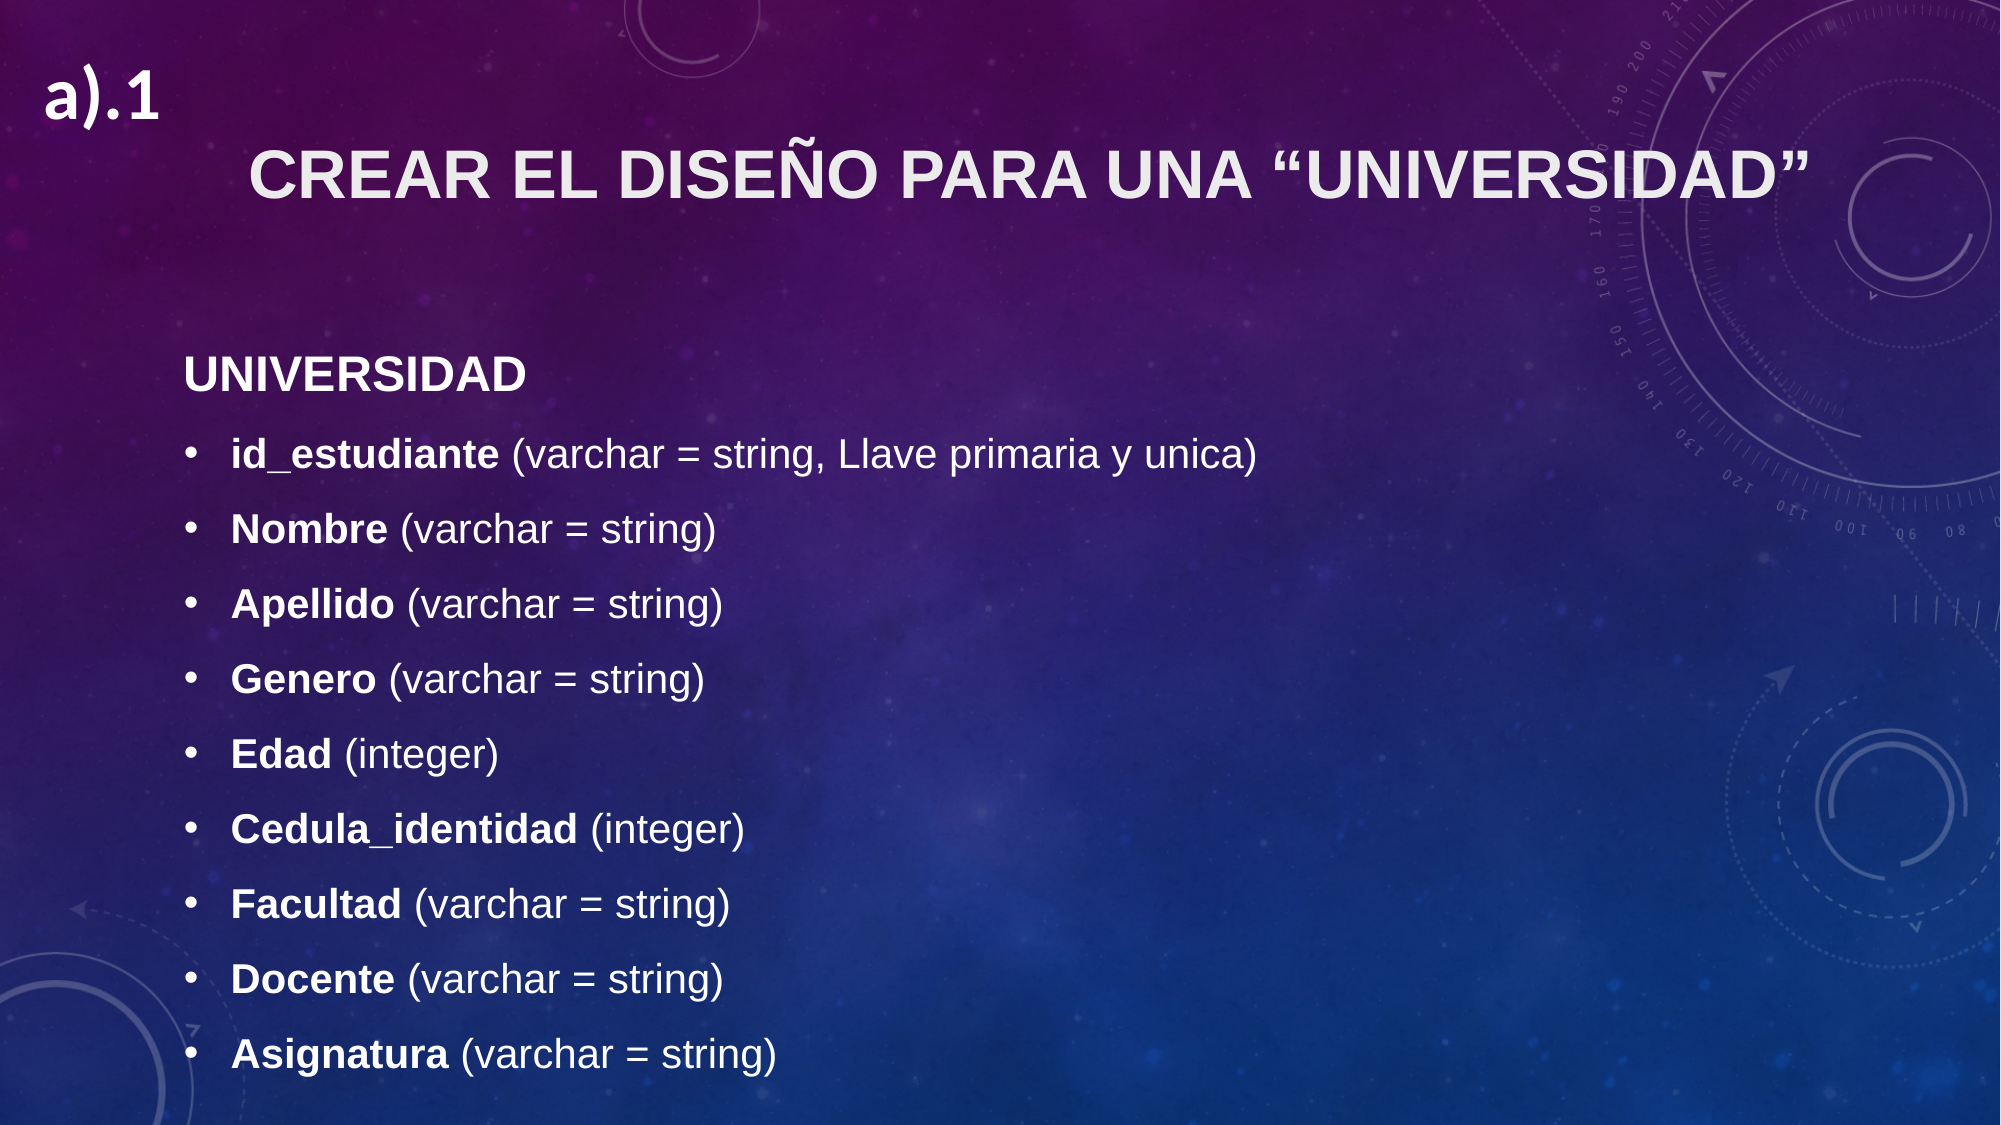

a).1
# CREAR EL DISEÑO PARA UNA “UNIVERSIDAD”
UNIVERSIDAD
id_estudiante (varchar = string, Llave primaria y unica)
Nombre (varchar = string)
Apellido (varchar = string)
Genero (varchar = string)
Edad (integer)
Cedula_identidad (integer)
Facultad (varchar = string)
Docente (varchar = string)
Asignatura (varchar = string)